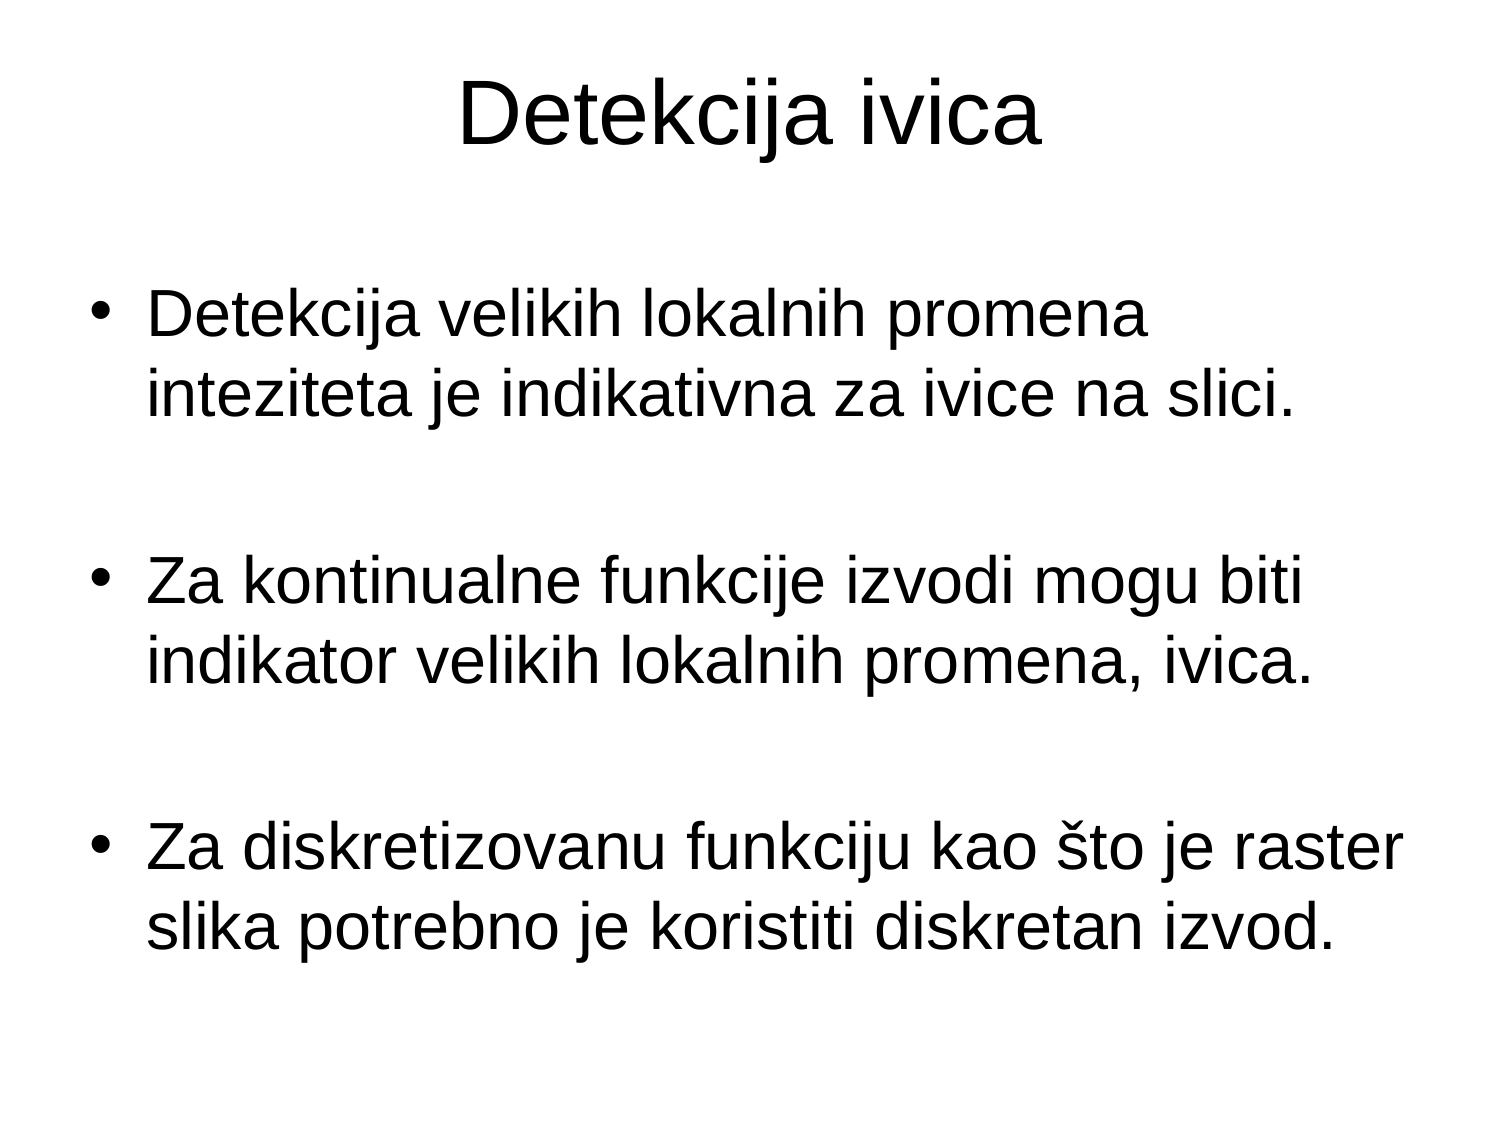

Detekcija ivica
Detekcija velikih lokalnih promena inteziteta je indikativna za ivice na slici.

Za kontinualne funkcije izvodi mogu biti indikator velikih lokalnih promena, ivica.

Za diskretizovanu funkciju kao što je raster slika potrebno je koristiti diskretan izvod.